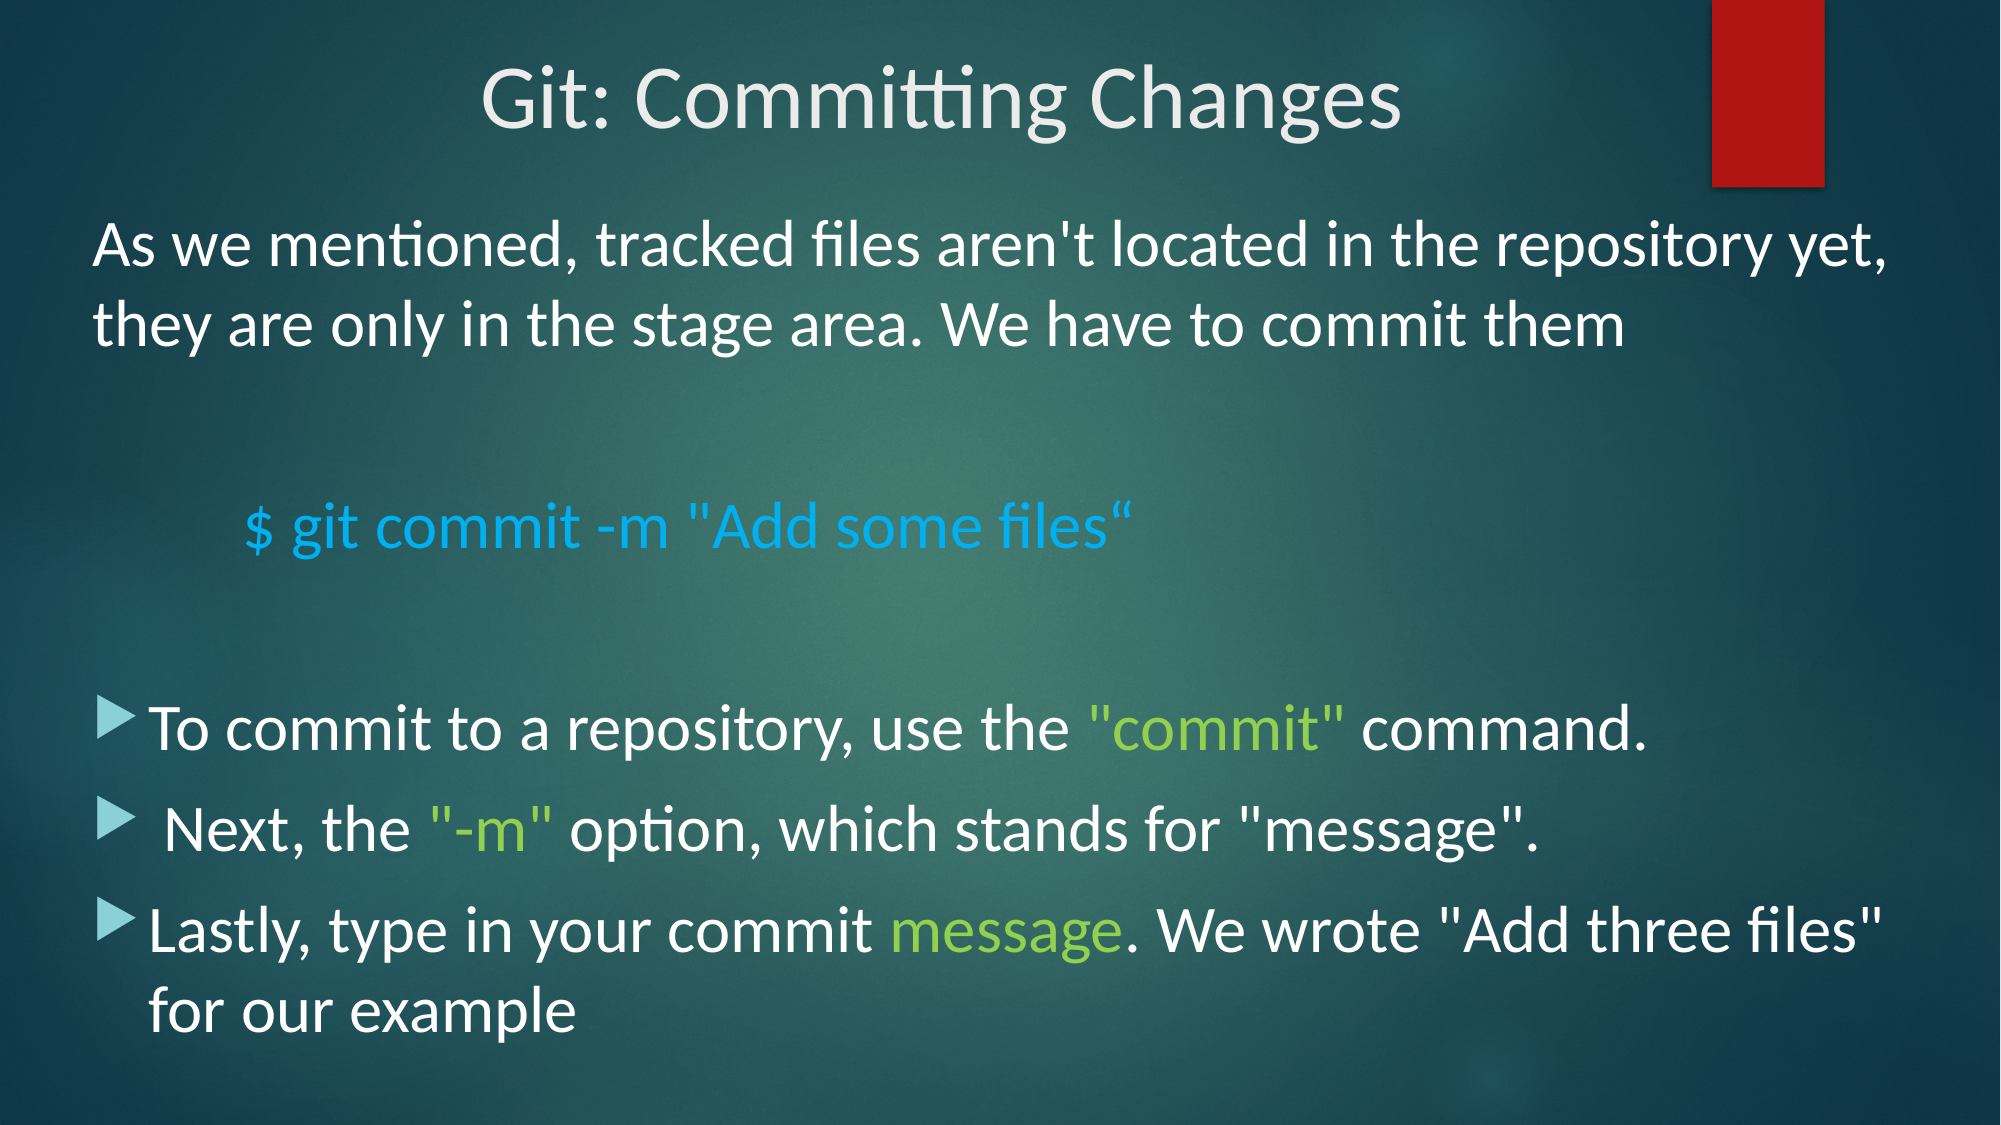

# Git: Committing Changes
As we mentioned, tracked files aren't located in the repository yet, they are only in the stage area. We have to commit them

	$ git commit -m "Add some files“

To commit to a repository, use the "commit" command.
 Next, the "-m" option, which stands for "message".
Lastly, type in your commit message. We wrote "Add three files" for our example